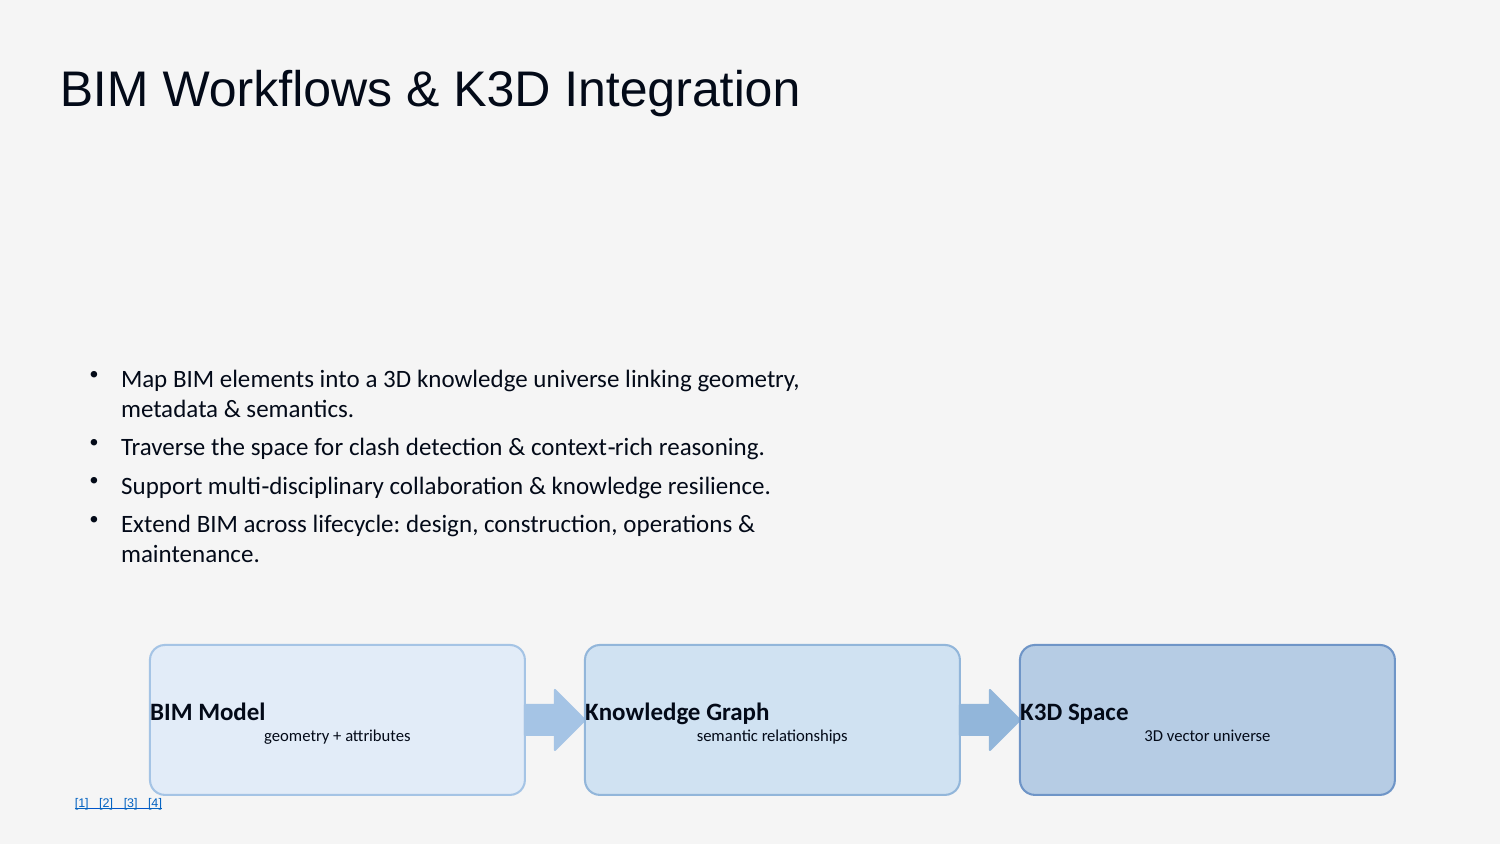

BIM Workflows & K3D Integration
Map BIM elements into a 3D knowledge universe linking geometry, metadata & semantics.
Traverse the space for clash detection & context‑rich reasoning.
Support multi‑disciplinary collaboration & knowledge resilience.
Extend BIM across lifecycle: design, construction, operations & maintenance.

BIM Model
geometry + attributes

Knowledge Graph
semantic relationships

K3D Space
3D vector universe

[1]   [2]   [3]   [4]